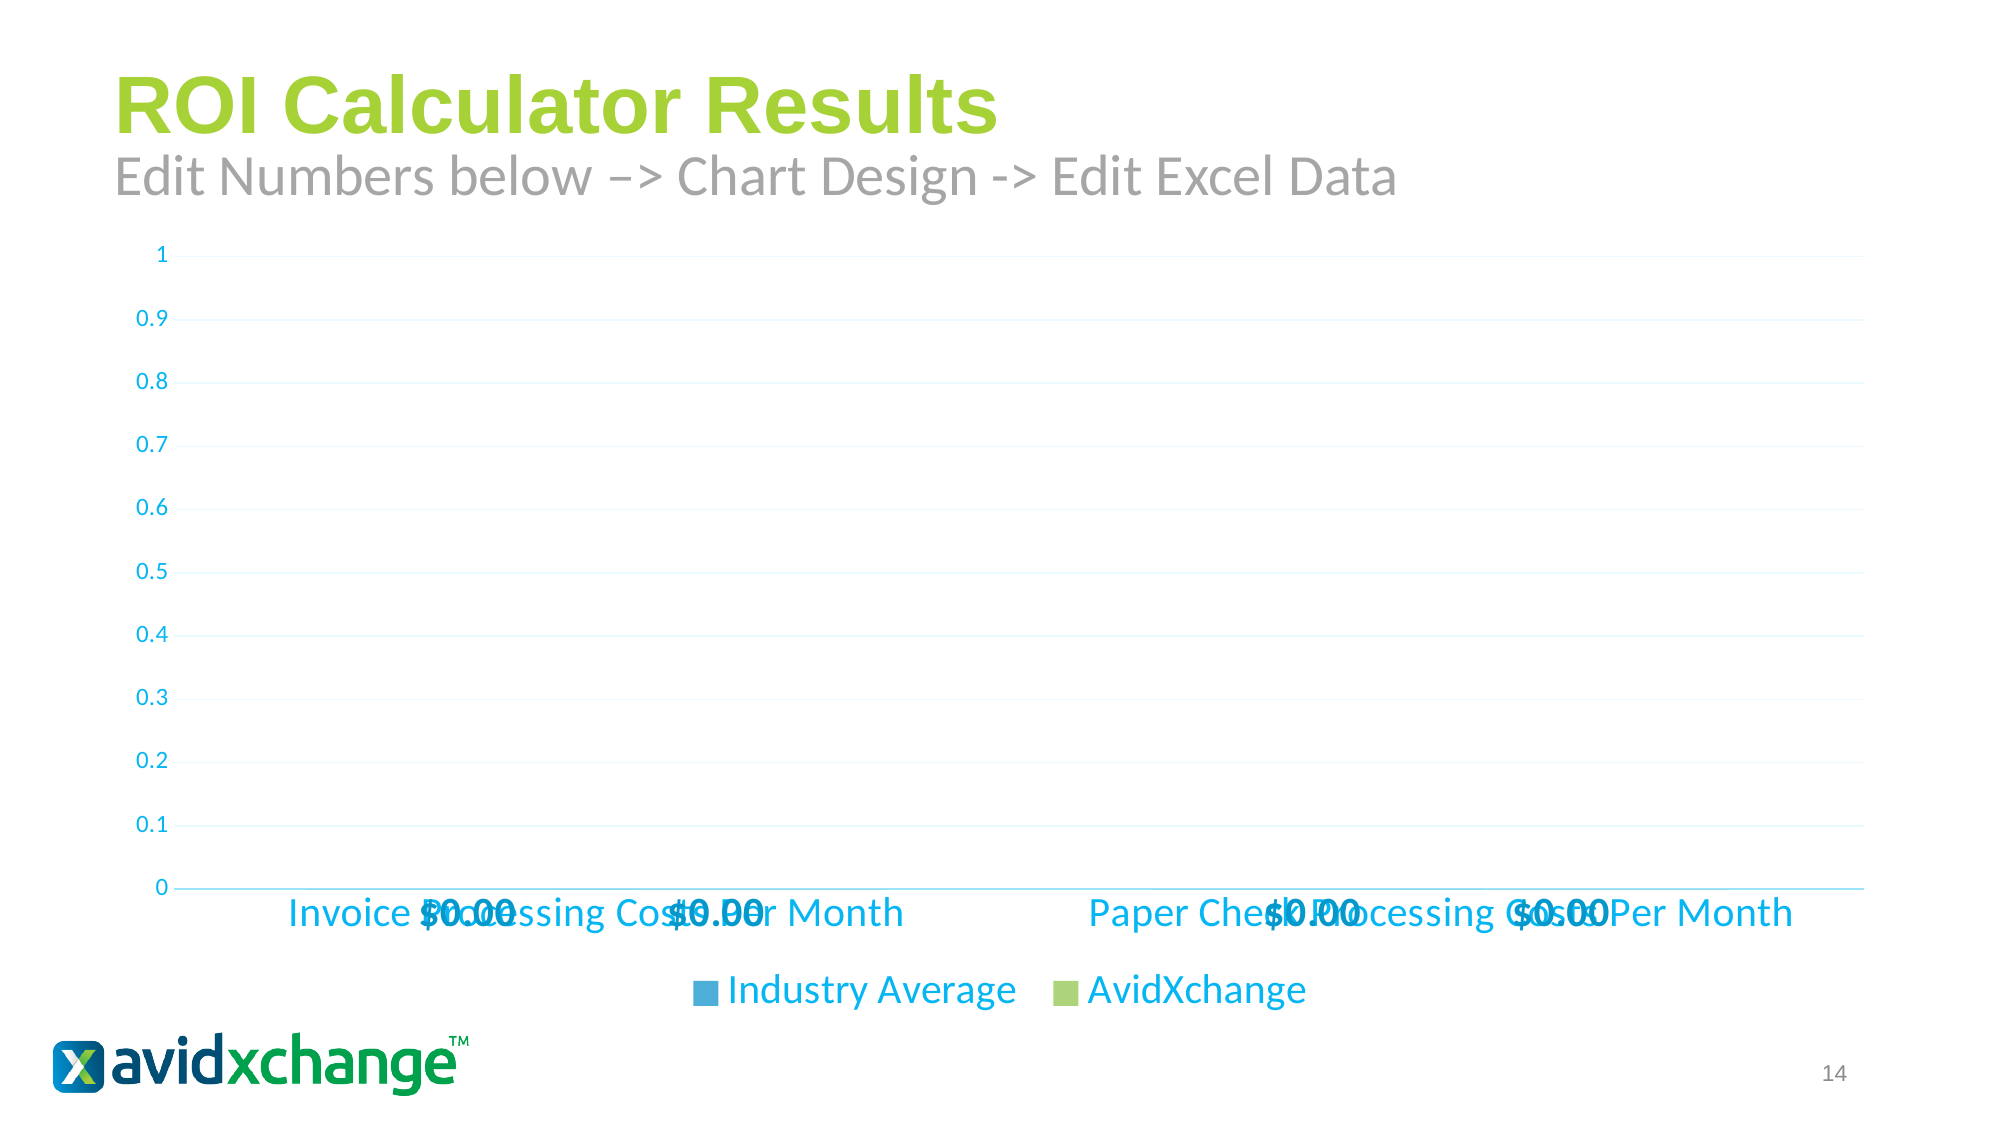

# ROI Calculator Results
Edit Numbers below –> Chart Design -> Edit Excel Data

### Chart

| Category | Industry Average  | AvidXchange |
|---|---|---|
| Invoice Processing Costs Per Month | 0.0 | 0.0 |
| Paper Check Processing Costs Per Month | 0.0 | 0.0 |
14